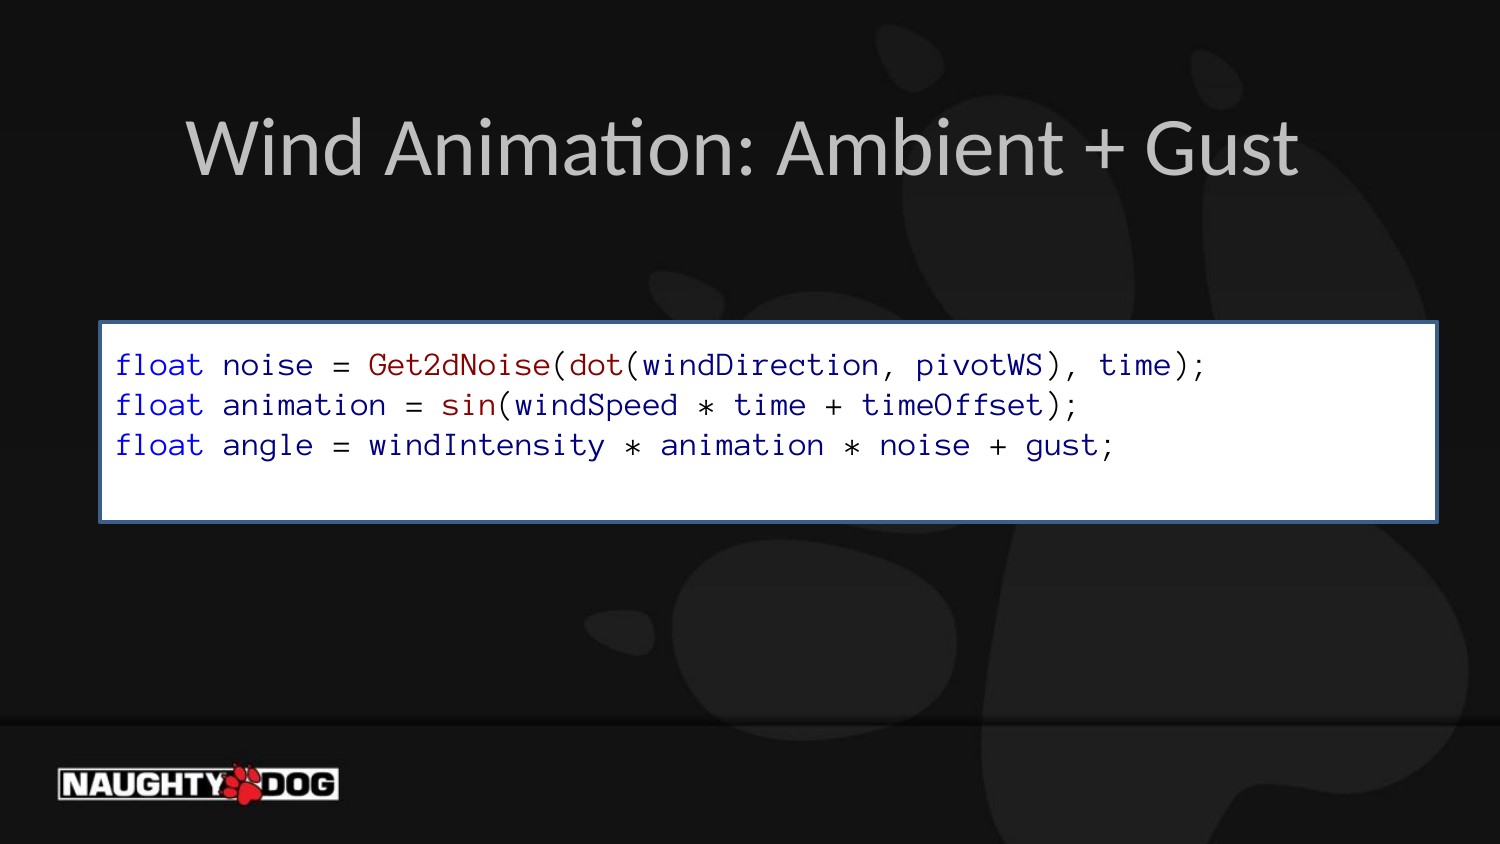

Wind Animation: Ambient + Gust
float noise = Get2dNoise(dot(windDirection, pivotWS), time);
float animation = sin(windSpeed * time + timeOffset);
float angle = windIntensity * animation * noise + gust;